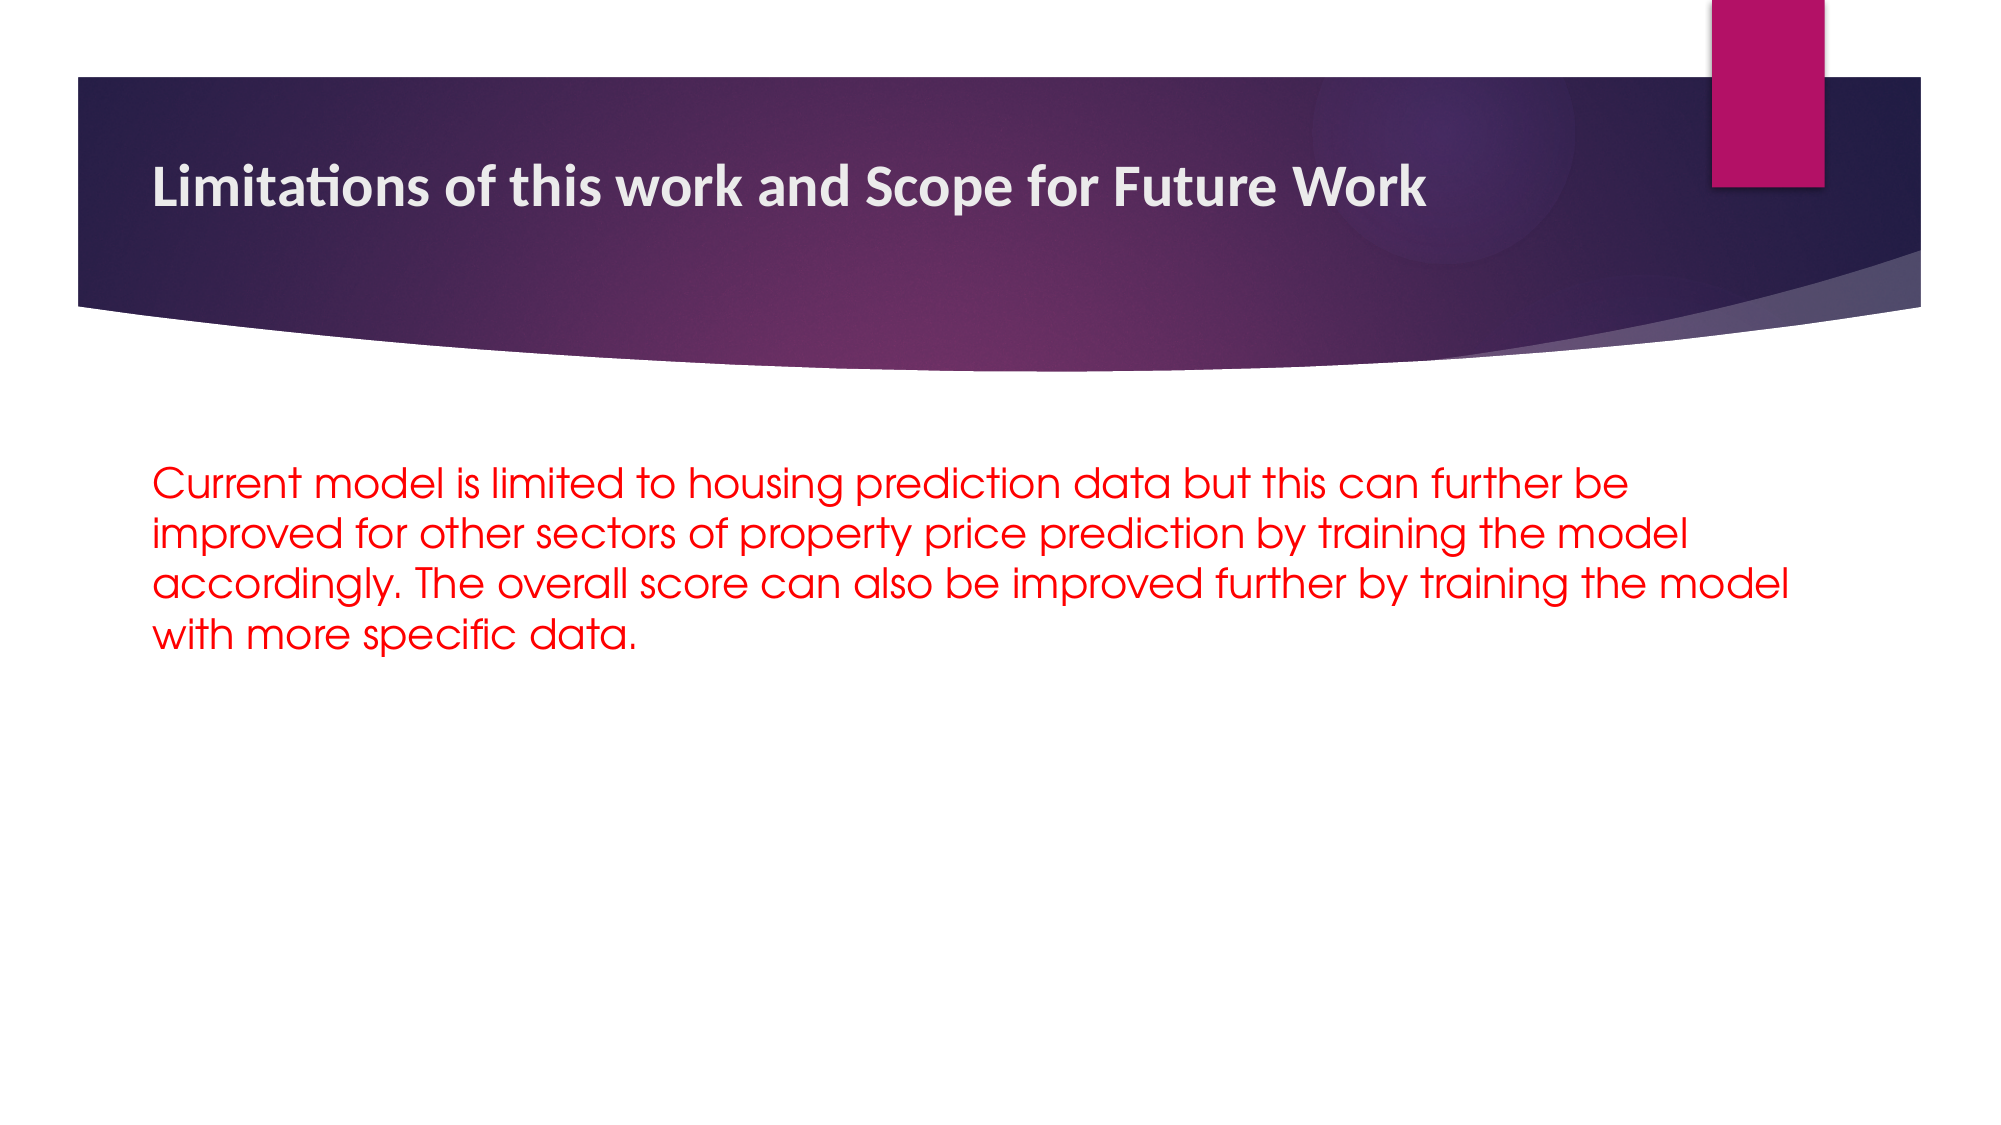

# Limitations of this work and Scope for Future Work

Current model is limited to housing prediction data but this can further be improved for other sectors of property price prediction by training the model accordingly. The overall score can also be improved further by training the model with more specific data.